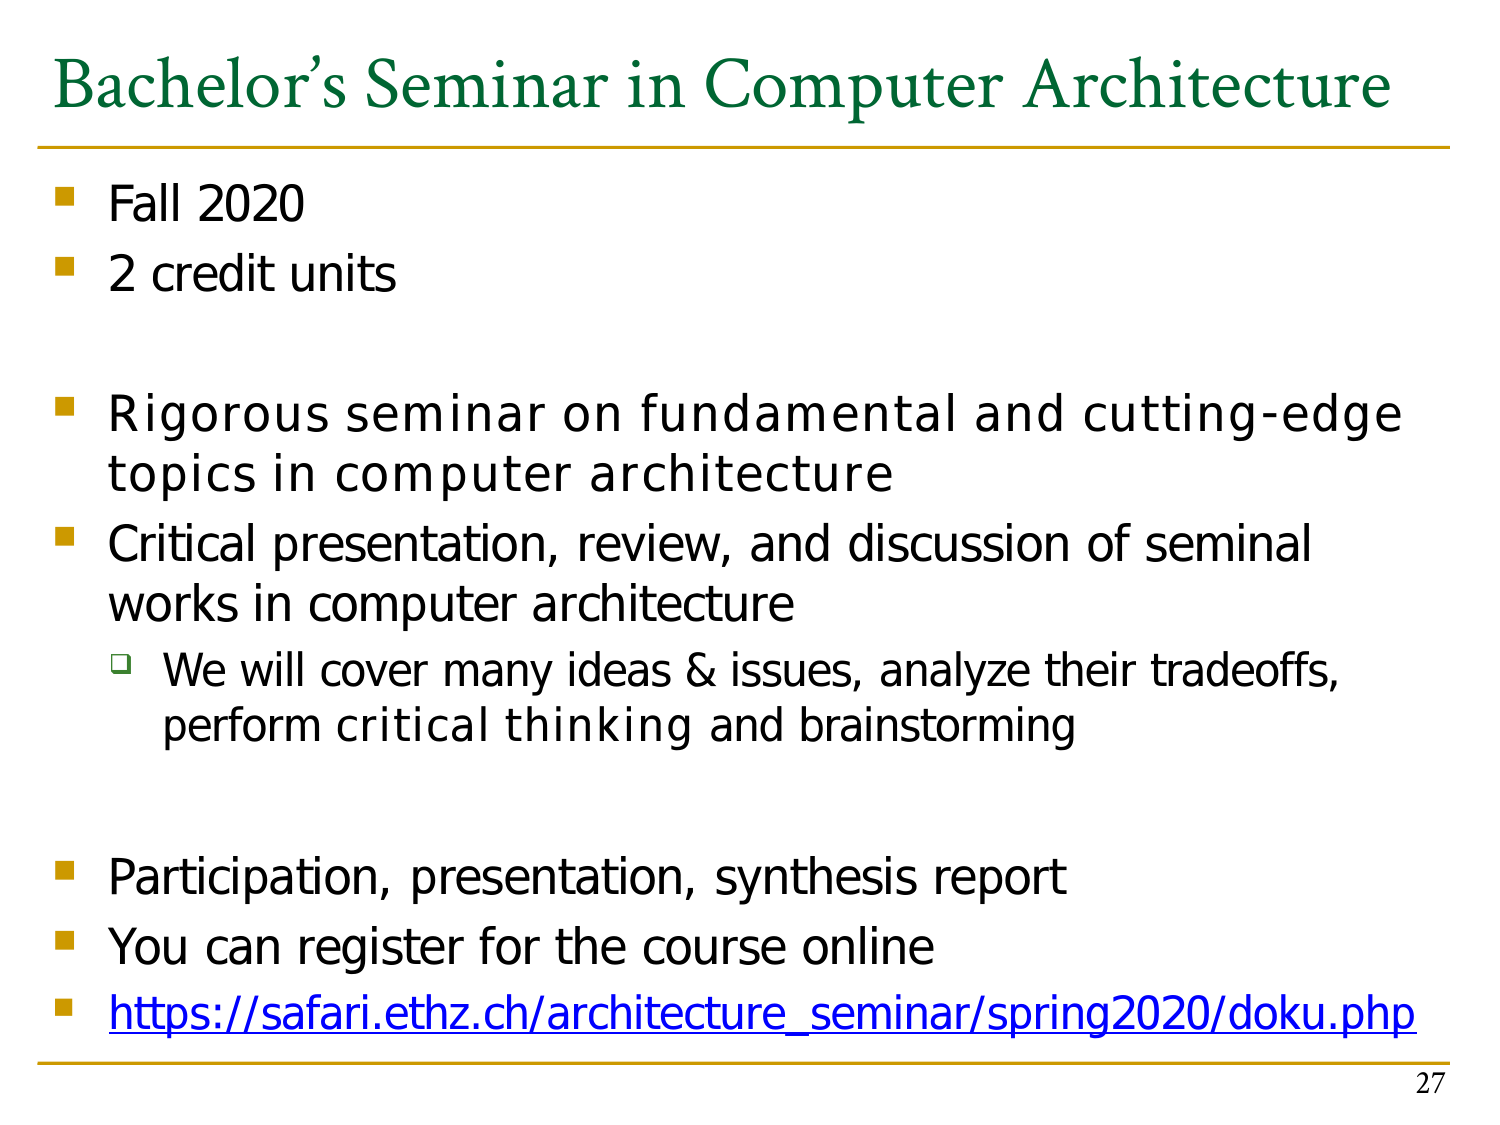

# Bachelor’s Seminar in Computer Architecture
Fall 2020
2 credit units

Rigorous seminar on fundamental and cutting-edge topics in computer architecture
Critical presentation, review, and discussion of seminal works in computer architecture
We will cover many ideas & issues, analyze their tradeoffs, perform critical thinking and brainstorming

Participation, presentation, synthesis report
You can register for the course online
https://safari.ethz.ch/architecture_seminar/spring2020/doku.php
27